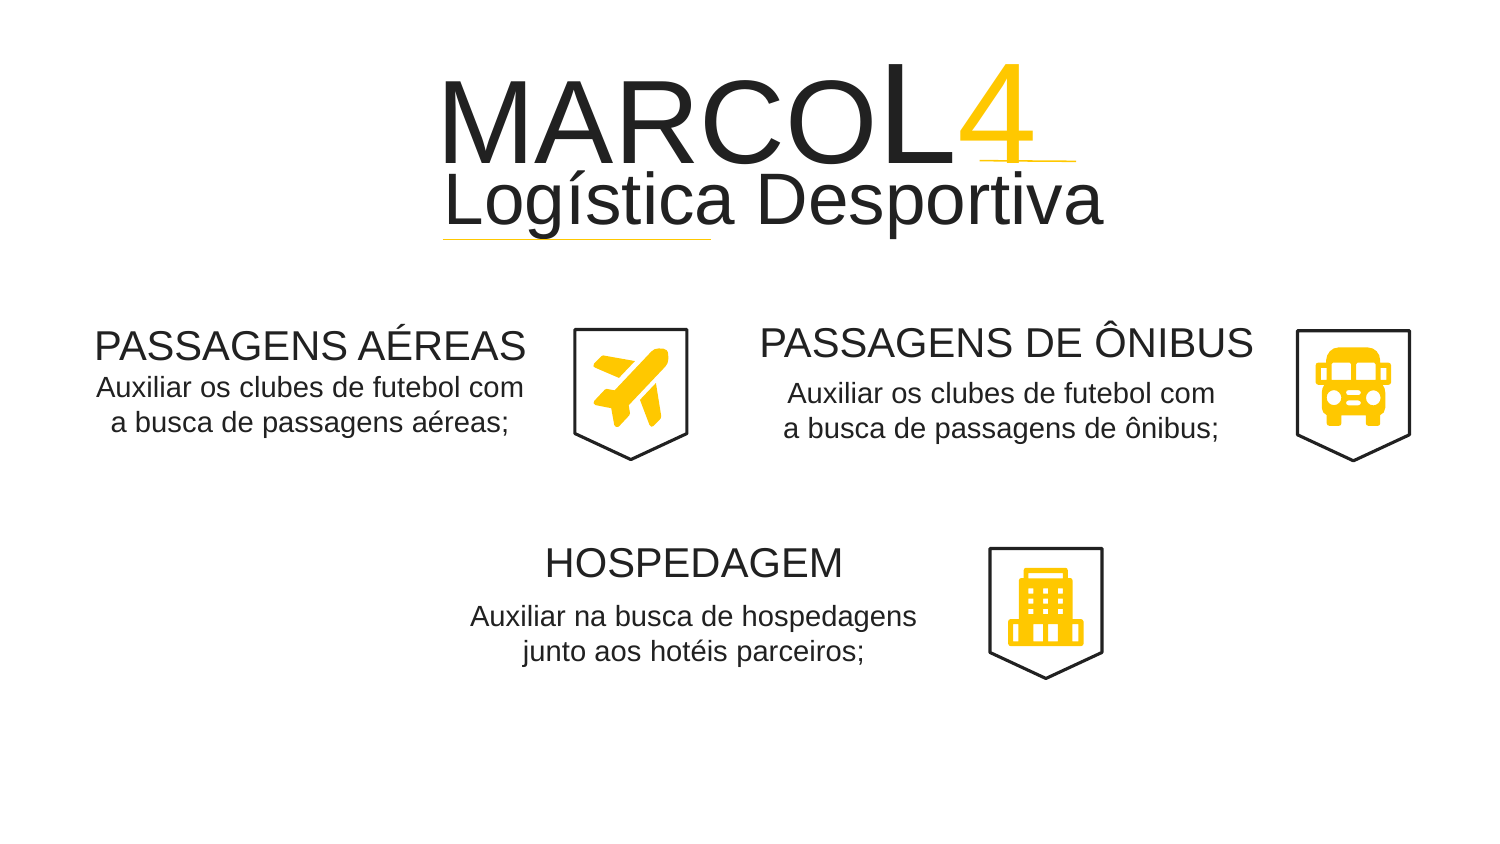

MARCOL4
 Logística Desportiva
PASSAGENS DE ÔNIBUS
PASSAGENS AÉREAS

Auxiliar os clubes de futebol com a busca de passagens de ônibus;

Auxiliar os clubes de futebol com a busca de passagens aéreas;

HOSPEDAGEM

Auxiliar na busca de hospedagens junto aos hotéis parceiros;